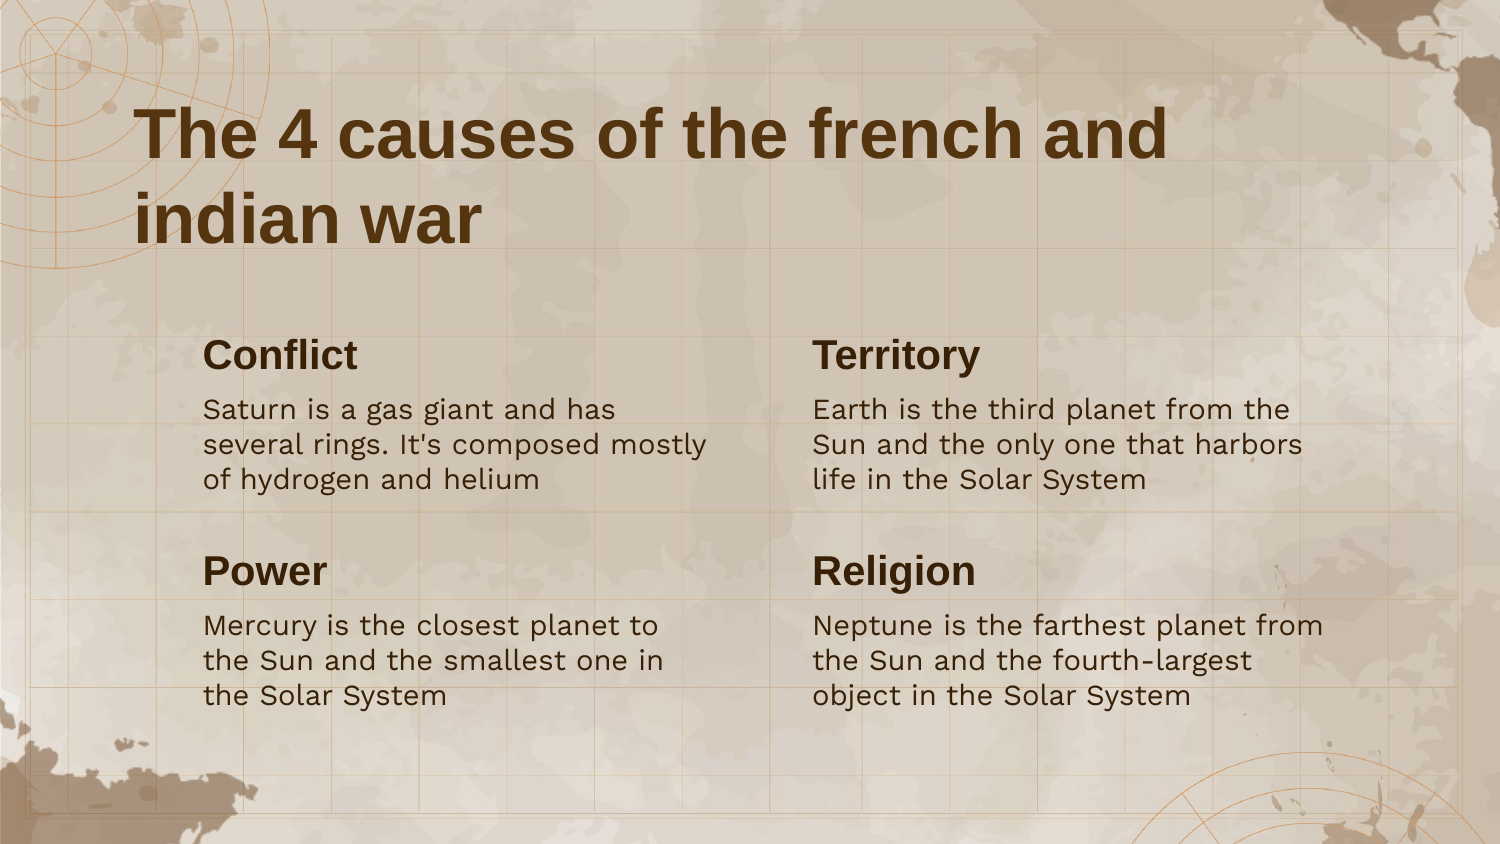

# The 4 causes of the french and indian war
Conflict
Territory
Earth is the third planet from the Sun and the only one that harbors life in the Solar System
Saturn is a gas giant and has several rings. It's composed mostly of hydrogen and helium
Religion
Power
Neptune is the farthest planet from the Sun and the fourth-largest object in the Solar System

Mercury is the closest planet to the Sun and the smallest one in the Solar System